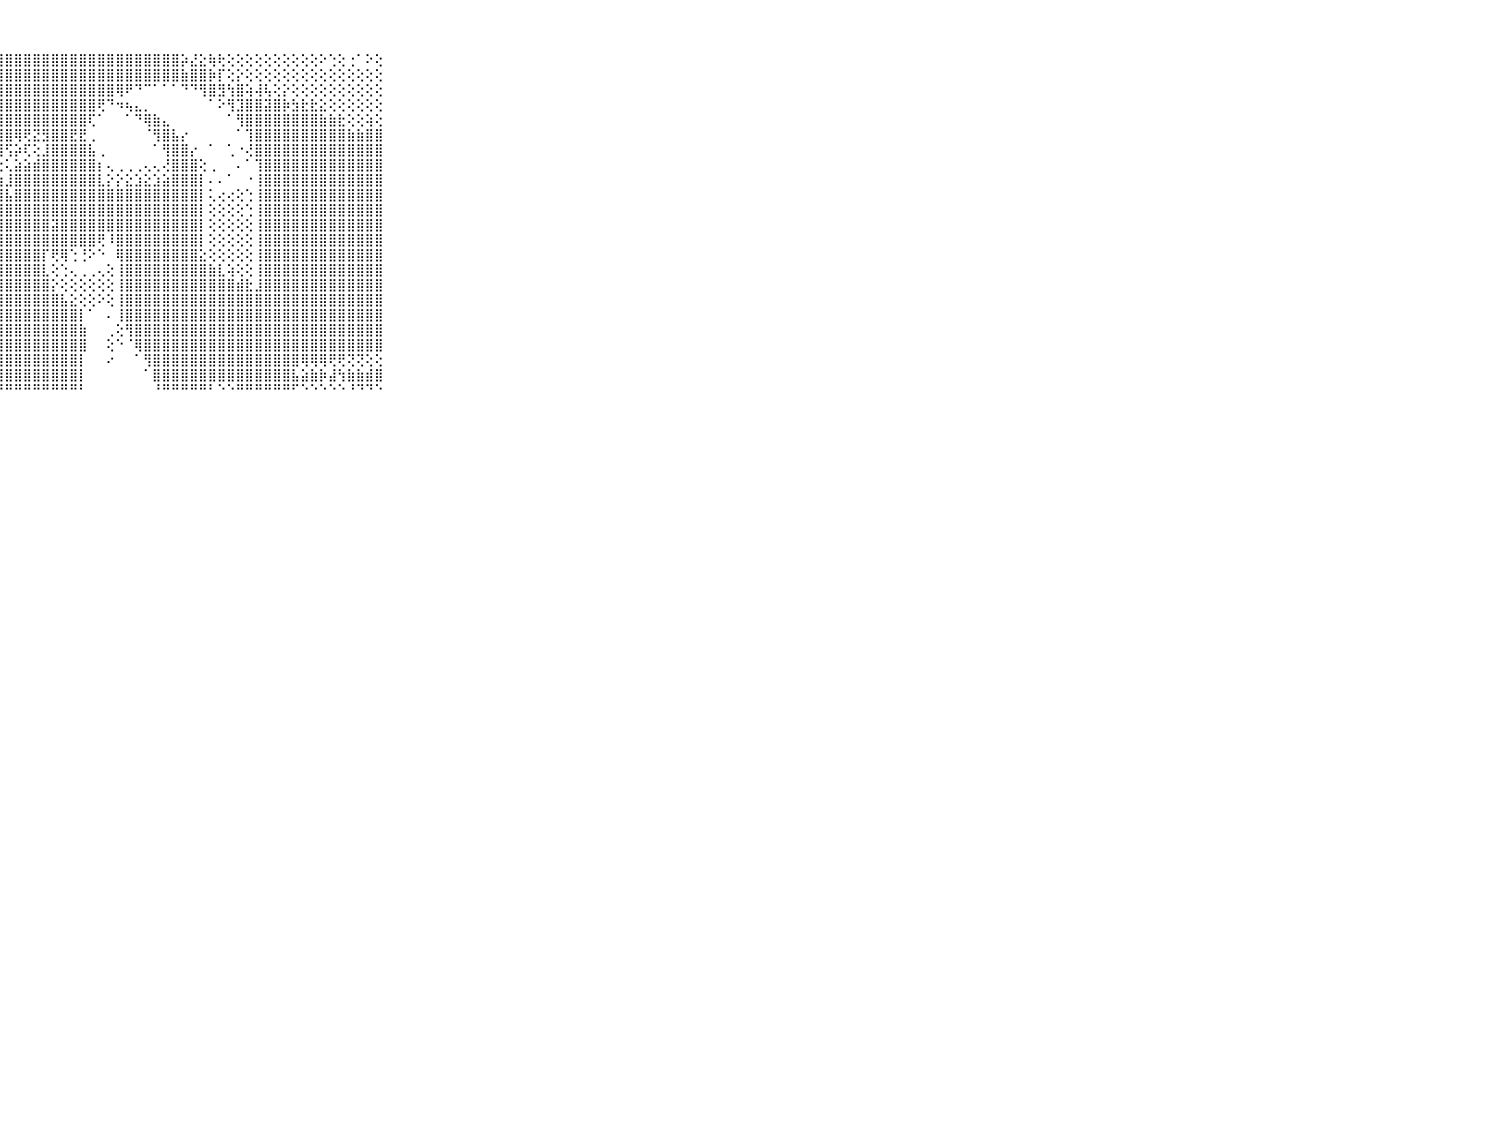

⠀⠀⠀⠀⠀⠀⠀⠀⠀⠀⠀⣿⣿⣿⣿⣿⣿⣿⣿⣿⣿⣿⣿⣿⣿⣿⣿⣿⣿⣿⣿⣿⣿⣿⣿⣿⣿⣿⣿⣿⣿⣿⣿⣿⣿⣿⣿⡵⣜⣕⢷⢗⢕⢕⢕⢕⢕⢕⢕⢕⢕⢕⠕⢑⢕⢐⠁⠕⢕⠀⠀⠀⠀⠀⠀⠀⠀⠀⠀⠀⠀
⠀⠀⠀⠀⠀⠀⠀⠀⠀⠀⠀⣿⣿⣿⣿⣿⣿⣿⣿⣿⣿⣿⣿⣿⣿⣿⣿⣿⣿⣿⣿⣿⣿⣿⣿⣿⣿⣿⣿⣿⣿⣿⣿⣿⣿⣿⣿⣷⣿⣿⡷⡏⢕⡕⢕⢕⢕⢕⢕⢕⢕⢕⢕⢕⢕⢕⢕⢕⢕⠀⠀⠀⠀⠀⠀⠀⠀⠀⠀⠀⠀
⠀⠀⠀⠀⠀⠀⠀⠀⠀⠀⠀⣿⣿⣿⣿⣿⣿⣿⣿⣿⣿⣿⣿⣿⣿⣿⣿⣿⣿⣿⣿⣿⣿⣿⣿⣿⣿⣿⣿⣿⢿⠟⠙⠉⠁⠁⠁⠙⠙⢻⣿⣻⢳⣿⢵⢼⢧⢕⡕⢕⢕⢕⢕⢕⢕⢕⢕⢕⢕⠀⠀⠀⠀⠀⠀⠀⠀⠀⠀⠀⠀
⠀⠀⠀⠀⠀⠀⠀⠀⠀⠀⠀⣿⣿⣿⣿⣿⣿⣿⣿⣿⣿⣿⣿⣿⣿⣿⣿⣿⣿⣿⣿⣿⣿⣿⣿⣿⣿⣿⢟⠙⠲⢦⣄⡀⠀⠀⠀⠀⠀⠀⠁⠕⢻⣹⣿⣿⣽⣿⡷⣳⣗⣗⣕⢕⢕⢕⢕⢕⢕⠀⠀⠀⠀⠀⠀⠀⠀⠀⠀⠀⠀
⠀⠀⠀⠀⠀⠀⠀⠀⠀⠀⠀⣿⣿⣿⣿⣿⣿⣿⣿⣿⣿⣿⣿⣿⣿⣿⣿⣿⣿⣿⣿⣿⣿⣿⣿⣿⣿⢏⠁⠀⠀⠁⠙⢿⣷⣄⠀⠀⠀⠀⠀⠀⠁⢻⣿⣿⣿⣿⣿⣿⣿⣿⣷⣷⣗⢕⢕⢵⢕⠀⠀⠀⠀⠀⠀⠀⠀⠀⠀⠀⠀
⠀⠀⠀⠀⠀⠀⠀⠀⠀⠀⠀⣿⣿⣿⣿⣿⣿⣿⣿⣿⣿⣿⣿⣿⣿⣿⣿⣿⣿⢿⢟⣝⣻⣿⣿⣟⣟⢀⠀⠀⠀⠀⠀⠈⢻⣿⣧⡔⠀⠀⠀⠀⠀⠁⢹⣿⣿⣿⣿⣿⣿⣿⣿⣿⣿⣷⣷⣿⣿⠀⠀⠀⠀⠀⠀⠀⠀⠀⠀⠀⠀
⠀⠀⠀⠀⠀⠀⠀⠀⠀⠀⠀⣿⣿⣿⣿⣿⣿⣿⣿⣿⣿⣿⣿⣿⣿⣿⣿⣿⢫⡵⢏⢕⣸⣿⣿⣿⣿⣧⢀⠀⠀⠀⠀⠀⠁⢻⣿⣿⡔⠀⠁⠀⢁⠐⢜⣿⣿⣿⣿⣿⣿⣿⣿⣿⣿⣿⣿⣿⣿⠀⠀⠀⠀⠀⠀⠀⠀⠀⠀⠀⠀
⠀⠀⠀⠀⠀⠀⠀⠀⠀⠀⠀⣿⣿⣿⣿⣿⣿⣿⣿⣿⣿⣿⣿⣿⣿⣿⣿⢕⢅⣵⣵⣾⣿⣿⣿⣿⣿⣿⡆⢄⢀⢀⢀⢄⢄⢜⣿⣿⣿⢕⢀⠀⠀⠄⠁⢹⣿⣿⣿⣿⣿⣿⣿⣿⣿⣿⣿⣿⣿⠀⠀⠀⠀⠀⠀⠀⠀⠀⠀⠀⠀
⠀⠀⠀⠀⠀⠀⠀⠀⠀⠀⠀⣿⣿⣿⣿⣿⣿⣿⣿⣿⣿⣿⣿⣿⣿⣿⣿⣷⣸⣿⣿⣿⣿⣿⣿⣿⣿⣿⣇⡕⡕⣕⣱⣕⣱⣵⣿⣿⣿⡇⠄⠄⠁⠀⠐⢸⣿⣿⣿⣿⣿⣿⣿⣿⣿⣿⣿⣿⣿⠀⠀⠀⠀⠀⠀⠀⠀⠀⠀⠀⠀
⠀⠀⠀⠀⠀⠀⠀⠀⠀⠀⠀⣿⣿⣿⣿⣿⣿⣿⣿⣿⣿⣿⣿⣿⣿⣿⣿⣿⣧⣿⣿⣿⣿⣿⣿⣿⣿⣿⣿⣿⣿⣿⣿⣿⣿⣿⣿⣿⣿⡇⢅⢔⢔⢕⢑⢸⣿⣿⣿⣿⣿⣿⣿⣿⣿⣿⣿⣿⣿⠀⠀⠀⠀⠀⠀⠀⠀⠀⠀⠀⠀
⠀⠀⠀⠀⠀⠀⠀⠀⠀⠀⠀⣻⣿⣿⣿⣿⣿⣿⣿⣿⣿⣿⣿⣿⣿⣿⣿⣿⣿⣿⣿⣿⣿⣿⣿⣿⣿⣿⣿⣿⣿⣿⣿⣿⣿⣿⣿⣿⣿⡇⢕⢕⢕⢕⢑⢸⣿⣿⣿⣿⣿⣿⣿⣿⣿⣿⣿⣿⣿⠀⠀⠀⠀⠀⠀⠀⠀⠀⠀⠀⠀
⠀⠀⠀⠀⠀⠀⠀⠀⠀⠀⠀⢸⣿⣿⣿⣿⣿⣿⣿⣿⣿⣿⣿⣿⣿⣿⣿⣿⣿⣿⣿⣿⣿⣽⣿⣿⣿⣿⣿⣿⣿⣿⣿⣿⣿⣿⣿⣿⣿⡇⢕⢕⢕⢕⢕⢸⣿⣿⣿⣿⣿⣿⣿⣿⣿⣿⣿⣿⣿⠀⠀⠀⠀⠀⠀⠀⠀⠀⠀⠀⠀
⠀⠀⠀⠀⠀⠀⠀⠀⠀⠀⠀⣿⣿⣿⣿⣿⣿⣿⣿⣿⣿⣿⣿⣿⣿⣿⣿⣿⣿⣿⣿⣿⣿⣿⣿⣿⣿⣿⢟⠸⣿⣿⣿⣿⣿⣿⣿⣿⣿⡇⢕⢕⢕⢕⢕⢸⣿⣿⣿⣿⣿⣿⣿⣿⣿⣿⣿⣿⣿⠀⠀⠀⠀⠀⠀⠀⠀⠀⠀⠀⠀
⠀⠀⠀⠀⠀⠀⠀⠀⠀⠀⠀⣹⣿⣿⣿⣿⣿⣿⣿⣿⣿⣿⣿⣿⣿⣿⣿⣿⣿⣿⣿⣿⡏⢟⢿⢑⢘⠕⠑⠀⢿⣿⣿⣿⣿⣿⣿⣿⣿⣕⢕⢕⢕⢕⢕⢸⣿⣿⣿⣿⣿⣿⣿⣿⣿⣿⣿⣿⣿⠀⠀⠀⠀⠀⠀⠀⠀⠀⠀⠀⠀
⠀⠀⠀⠀⠀⠀⠀⠀⠀⠀⠀⣿⣿⣿⣿⣿⣿⣿⣿⣿⣿⣿⣿⣿⣿⣿⣿⣿⣿⣿⣿⣿⣇⢕⢑⢄⢀⢀⢄⢕⢸⣿⣿⣿⣿⣿⣿⣿⣿⣿⣷⣇⢵⢕⢕⢸⣿⣿⣿⣿⣿⣿⣿⣿⣿⣿⣿⣿⣿⠀⠀⠀⠀⠀⠀⠀⠀⠀⠀⠀⠀
⠀⠀⠀⠀⠀⠀⠀⠀⠀⠀⠀⣿⣿⣿⣿⣿⣿⣿⣿⣿⣿⣿⣿⣿⣿⣿⣿⣿⣿⣿⣿⣿⣿⡕⢕⢕⢕⢕⢕⢕⢸⣿⣿⣿⣿⣿⣿⣿⣿⣿⣿⣿⣿⣾⣗⣸⣿⣿⣿⣿⣿⣿⣿⣿⣿⣿⣿⣿⣿⠀⠀⠀⠀⠀⠀⠀⠀⠀⠀⠀⠀
⠀⠀⠀⠀⠀⠀⠀⠀⠀⠀⠀⣿⣿⣿⣿⣿⣿⣿⣿⣿⣿⣿⣿⣿⣿⣿⣿⣿⣿⣿⣿⣿⣿⣿⣧⣕⢕⢕⠕⢕⢸⣿⣿⣿⣿⣿⣿⣿⣿⣿⣿⣿⣿⣿⣿⣿⣿⣿⣿⣿⣿⣿⣿⣿⣿⣿⣿⣿⣿⠀⠀⠀⠀⠀⠀⠀⠀⠀⠀⠀⠀
⠀⠀⠀⠀⠀⠀⠀⠀⠀⠀⠀⣿⣿⣿⣿⣿⣿⣿⣿⣿⣿⣿⣿⣿⣿⣿⣿⣿⣿⣿⣿⣿⣿⣿⣿⣿⡇⠁⠀⠄⢸⣿⣿⣿⣿⣿⣿⣿⣿⣿⣿⣿⣿⣿⣿⣿⣿⣿⣿⣿⣿⣿⣿⣿⣿⣿⣿⣿⣿⠀⠀⠀⠀⠀⠀⠀⠀⠀⠀⠀⠀
⠀⠀⠀⠀⠀⠀⠀⠀⠀⠀⠀⣿⣿⣿⣿⣿⣿⣿⣿⣿⣿⣿⣿⣿⣿⣿⣿⣿⣿⣿⣿⣿⣿⣿⣿⣿⣷⠀⠀⢀⢕⢻⣿⣿⣿⣿⣿⣿⣿⣿⣿⣿⣿⣿⣿⣿⣿⣿⣿⣿⣿⣿⣿⣿⣿⣿⣿⣿⣿⠀⠀⠀⠀⠀⠀⠀⠀⠀⠀⠀⠀
⠀⠀⠀⠀⠀⠀⠀⠀⠀⠀⠀⣿⣿⣿⣿⣿⣿⣿⣿⣿⣿⣿⣿⣿⣿⣿⣿⣿⣿⣿⣿⣿⣿⣿⣿⣿⣿⠀⠀⢕⠑⠈⢿⣿⣿⣿⣿⣿⣿⣿⣿⣿⣿⣿⣿⣿⣿⣿⣿⣿⣿⣿⣿⣿⣿⣿⣿⣿⣿⠀⠀⠀⠀⠀⠀⠀⠀⠀⠀⠀⠀
⠀⠀⠀⠀⠀⠀⠀⠀⠀⠀⠀⣿⣿⣿⣿⣿⣿⣿⣿⣿⣿⣿⣿⣿⣿⣿⣿⣿⣿⣿⣿⣿⣿⣿⣿⣿⡇⠀⠀⠔⠀⠀⠁⢻⣿⣿⣿⣿⣿⣿⣿⣿⣿⣿⣿⣿⣿⣿⣿⣿⢿⢿⢿⢟⢟⢝⢝⢕⢕⠀⠀⠀⠀⠀⠀⠀⠀⠀⠀⠀⠀
⠀⠀⠀⠀⠀⠀⠀⠀⠀⠀⠀⣿⣿⣿⣿⣿⣿⣿⣿⣿⣿⣿⣿⣿⣿⣿⣿⣿⣿⣿⣿⣿⣿⣿⣿⣿⡇⠀⠀⠀⠀⠀⠀⠁⣿⣿⣿⣿⣿⣿⣿⣿⣿⣿⣿⣿⣿⣿⣿⣧⣵⣷⡷⣼⢳⣷⣷⣾⣿⠀⠀⠀⠀⠀⠀⠀⠀⠀⠀⠀⠀
⠀⠀⠀⠀⠀⠀⠀⠀⠀⠀⠀⠛⠛⠛⠛⠛⠛⠛⠛⠛⠛⠛⠛⠛⠛⠛⠛⠛⠛⠛⠛⠛⠛⠛⠛⠛⠃⠀⠀⠀⠀⠀⠀⠀⠘⠛⠛⠛⠛⠛⠃⠑⠑⠛⠛⠛⠛⠛⠛⠋⠑⠑⠑⠑⠑⠘⠙⠙⠑⠀⠀⠀⠀⠀⠀⠀⠀⠀⠀⠀⠀